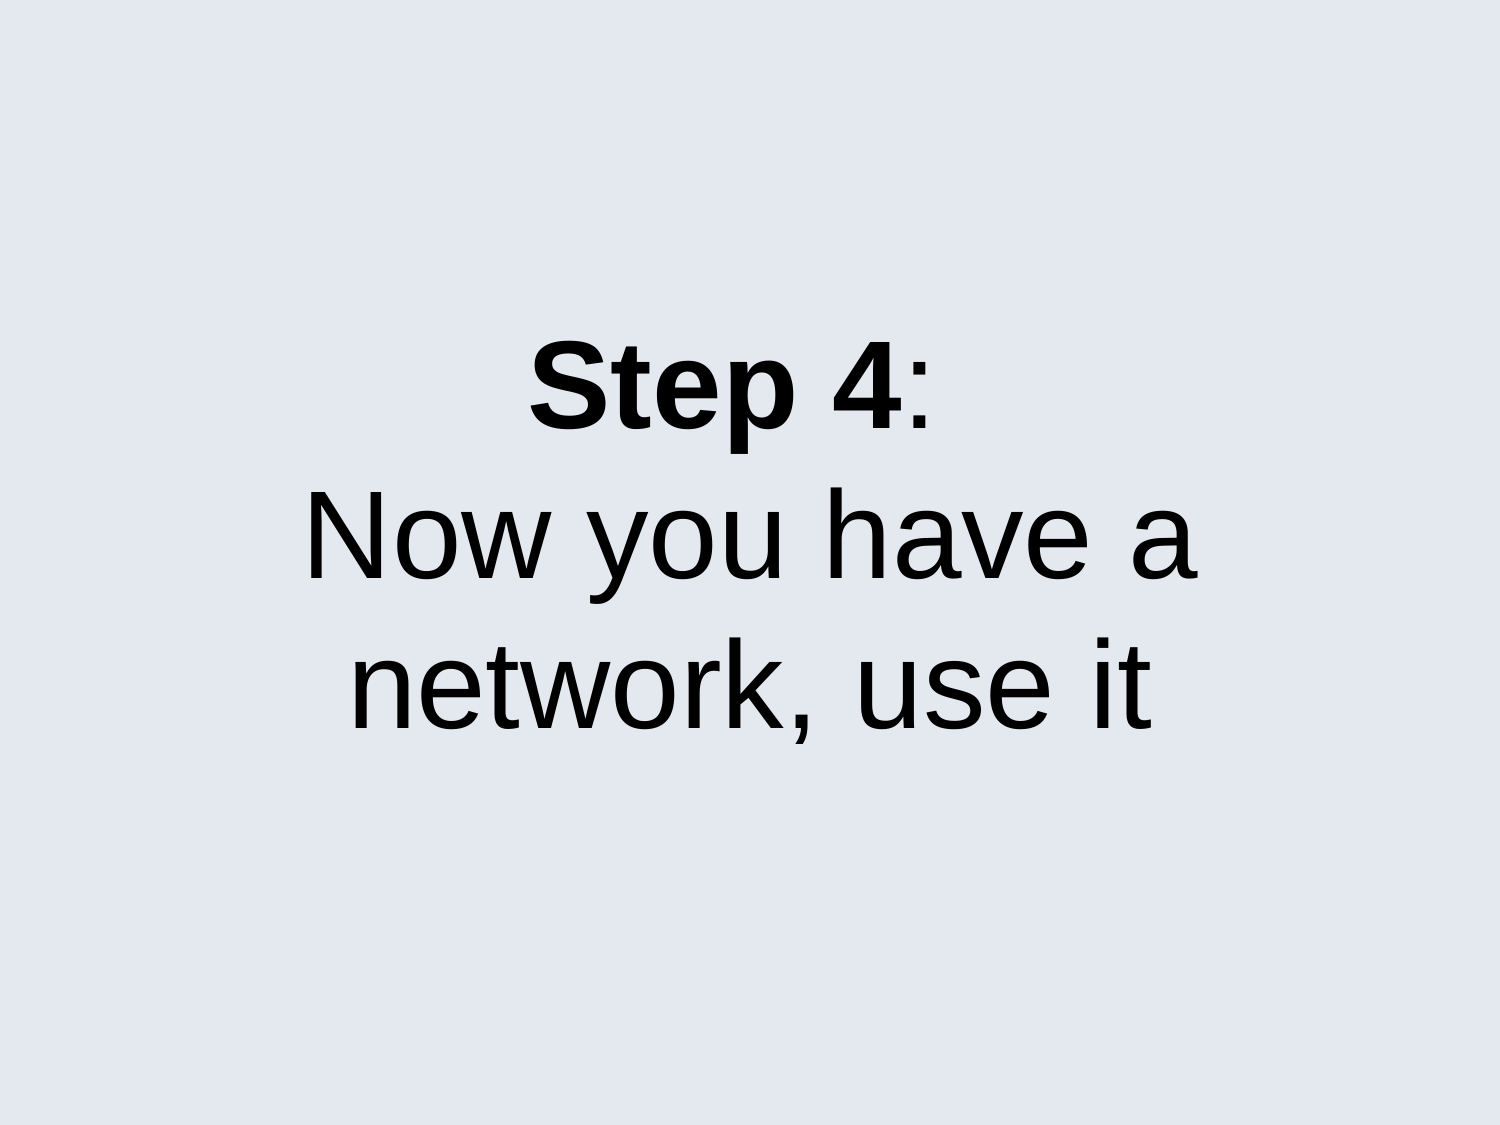

# Step 4: Now you have a network, use it